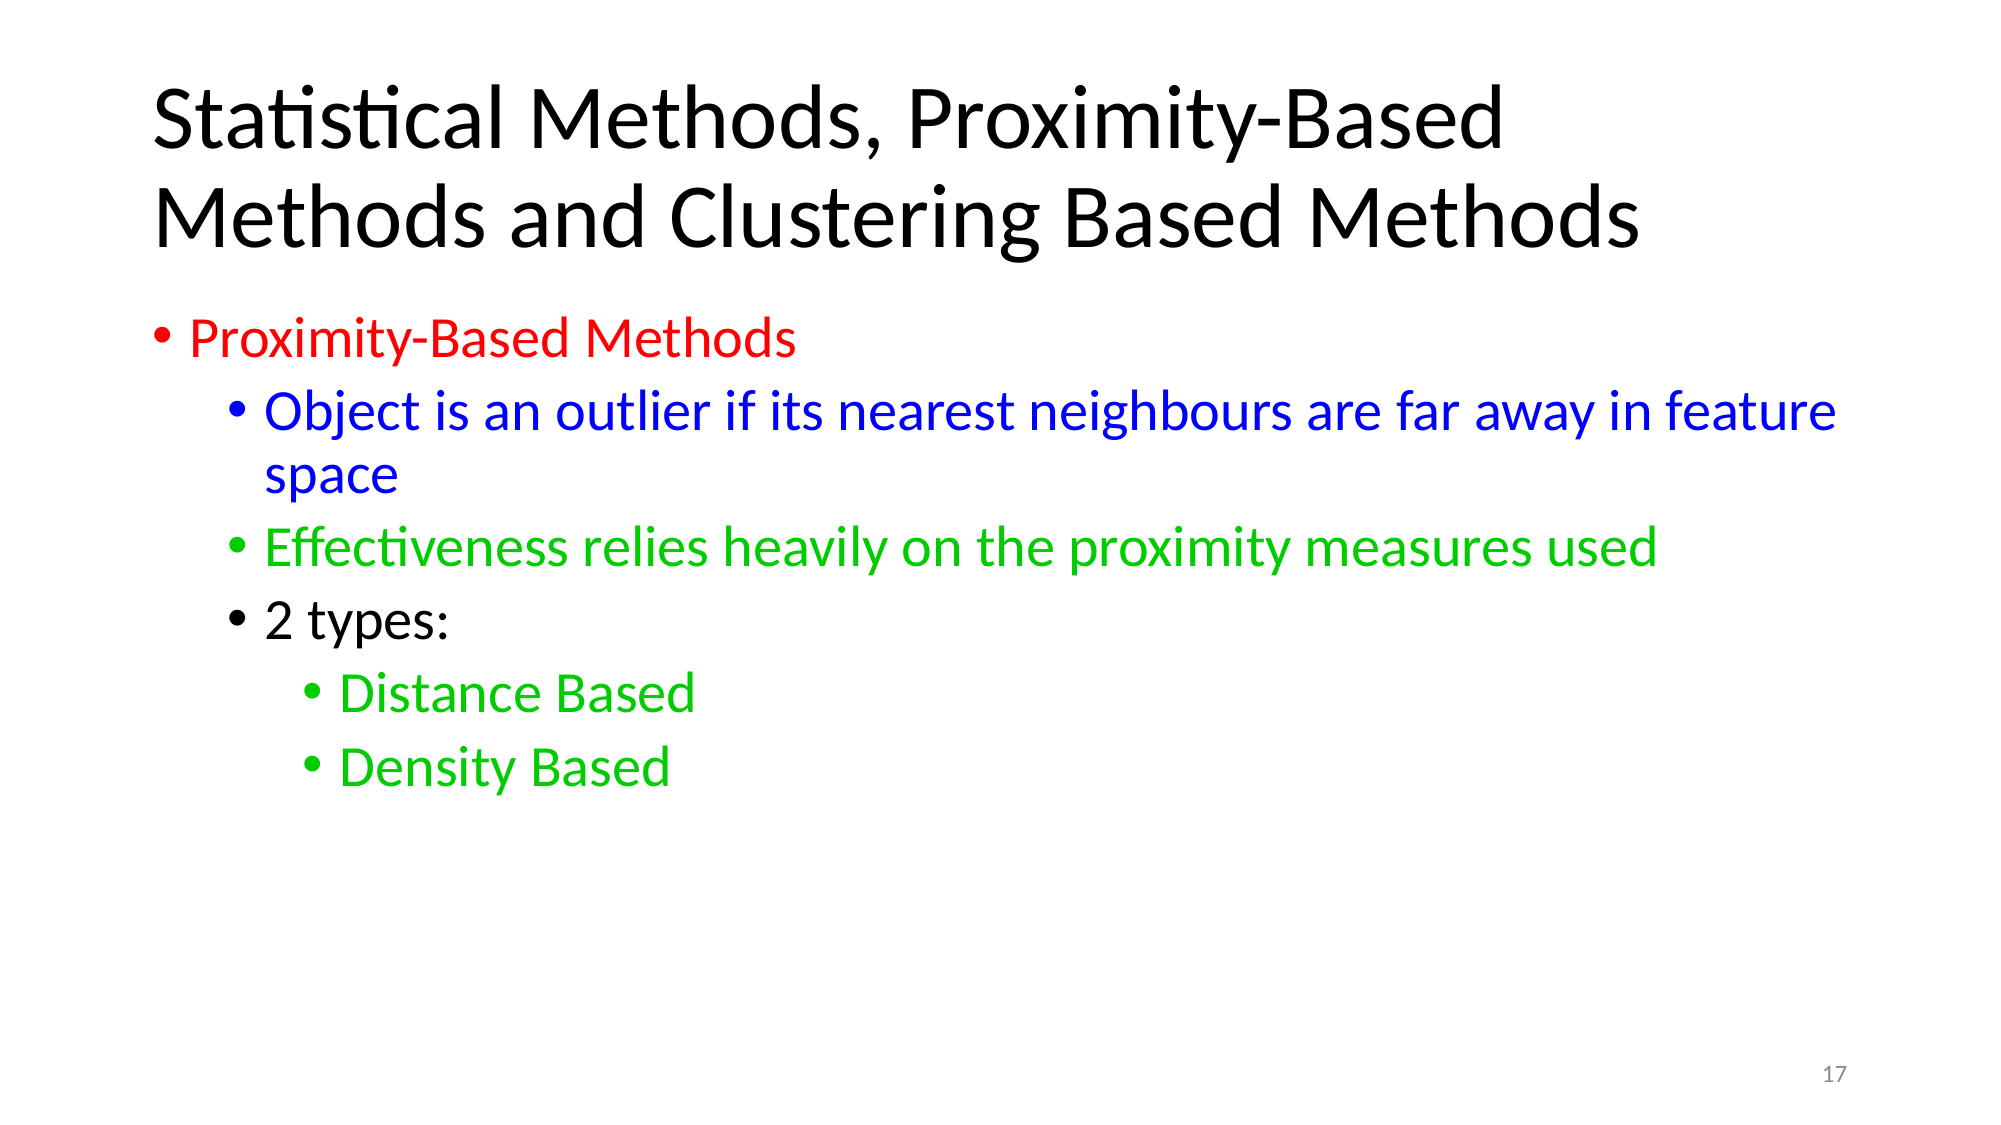

# Statistical Methods, Proximity-Based Methods and Clustering Based Methods
Proximity-Based Methods
Object is an outlier if its nearest neighbours are far away in feature space
Effectiveness relies heavily on the proximity measures used
2 types:
Distance Based
Density Based
17